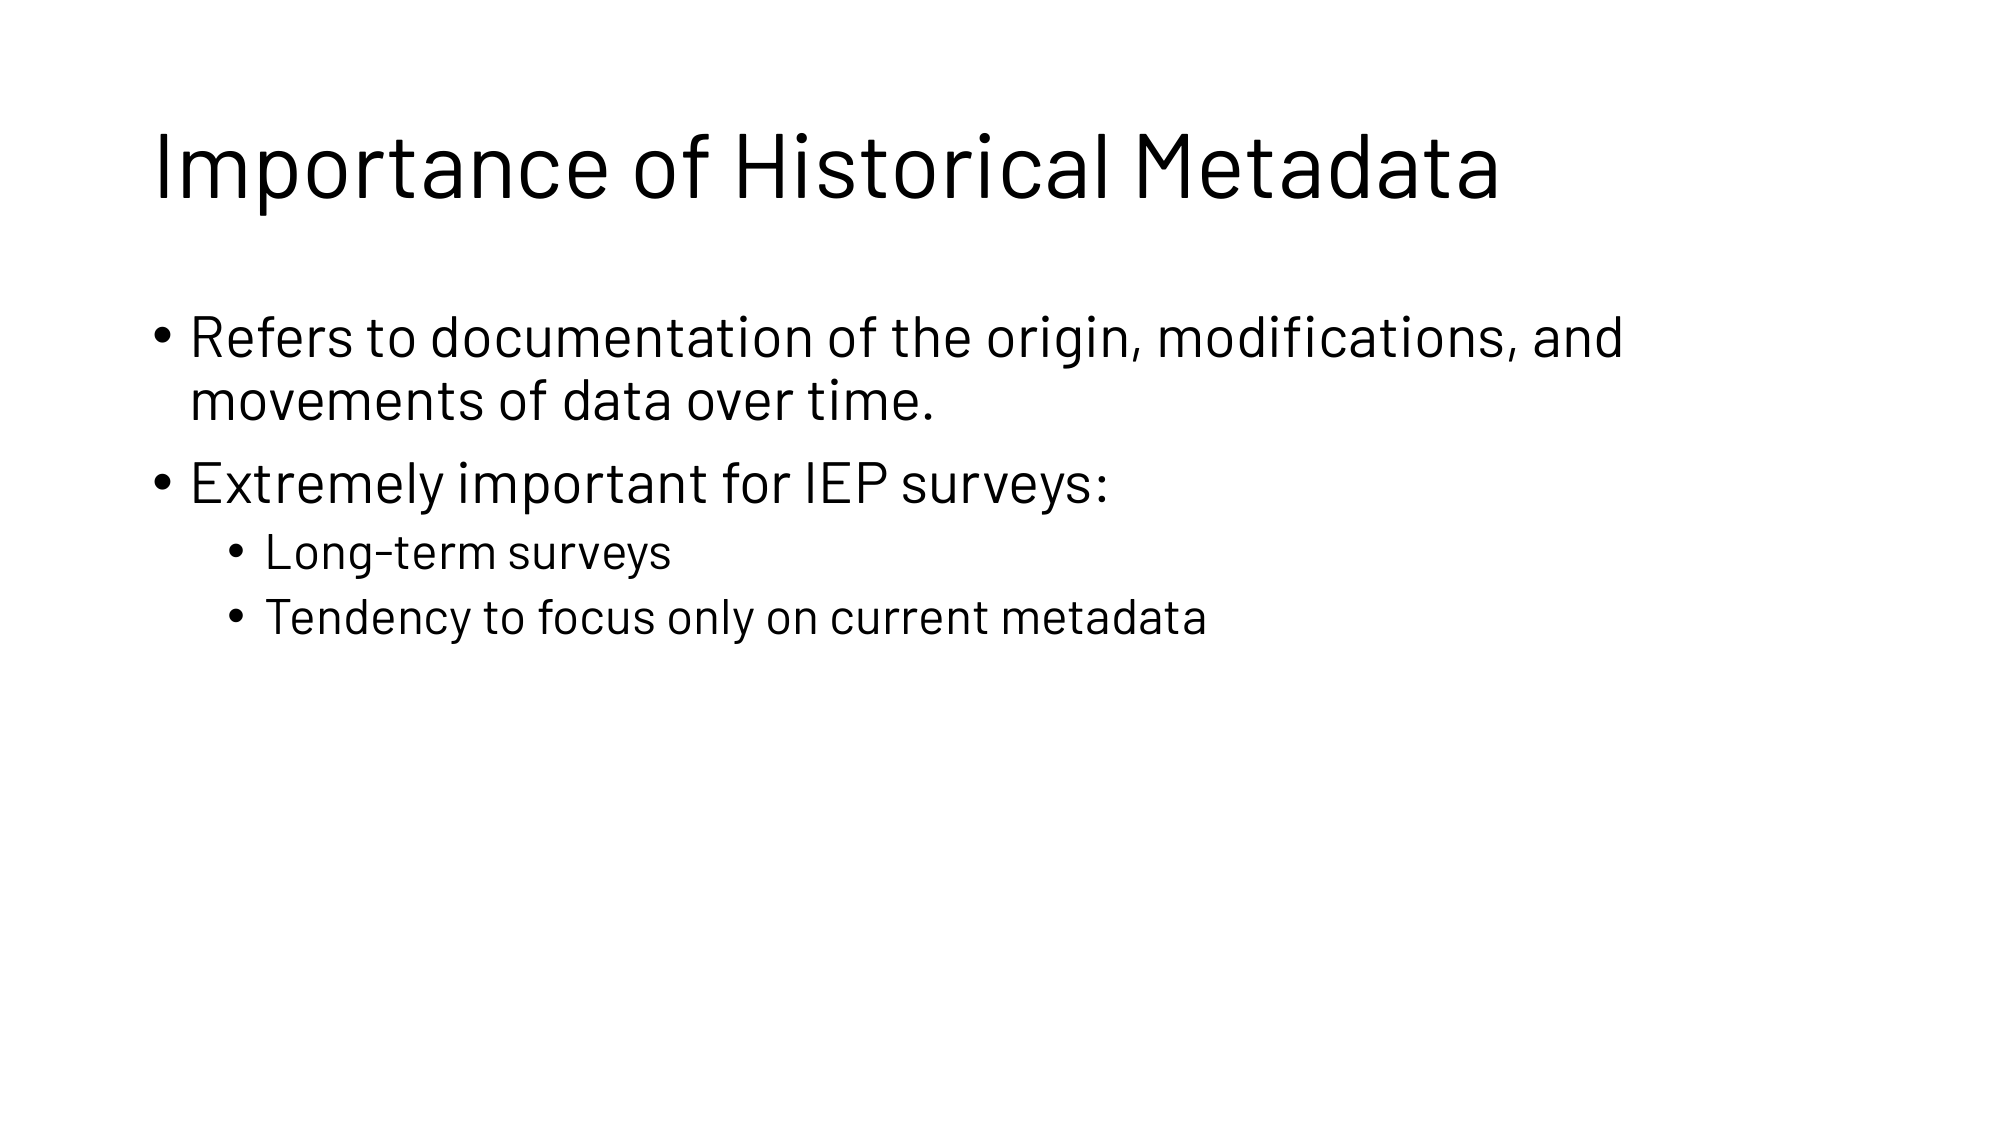

# Importance of Historical Metadata
Refers to documentation of the origin, modifications, and movements of data over time.
Extremely important for IEP surveys:
Long-term surveys
Tendency to focus only on current metadata